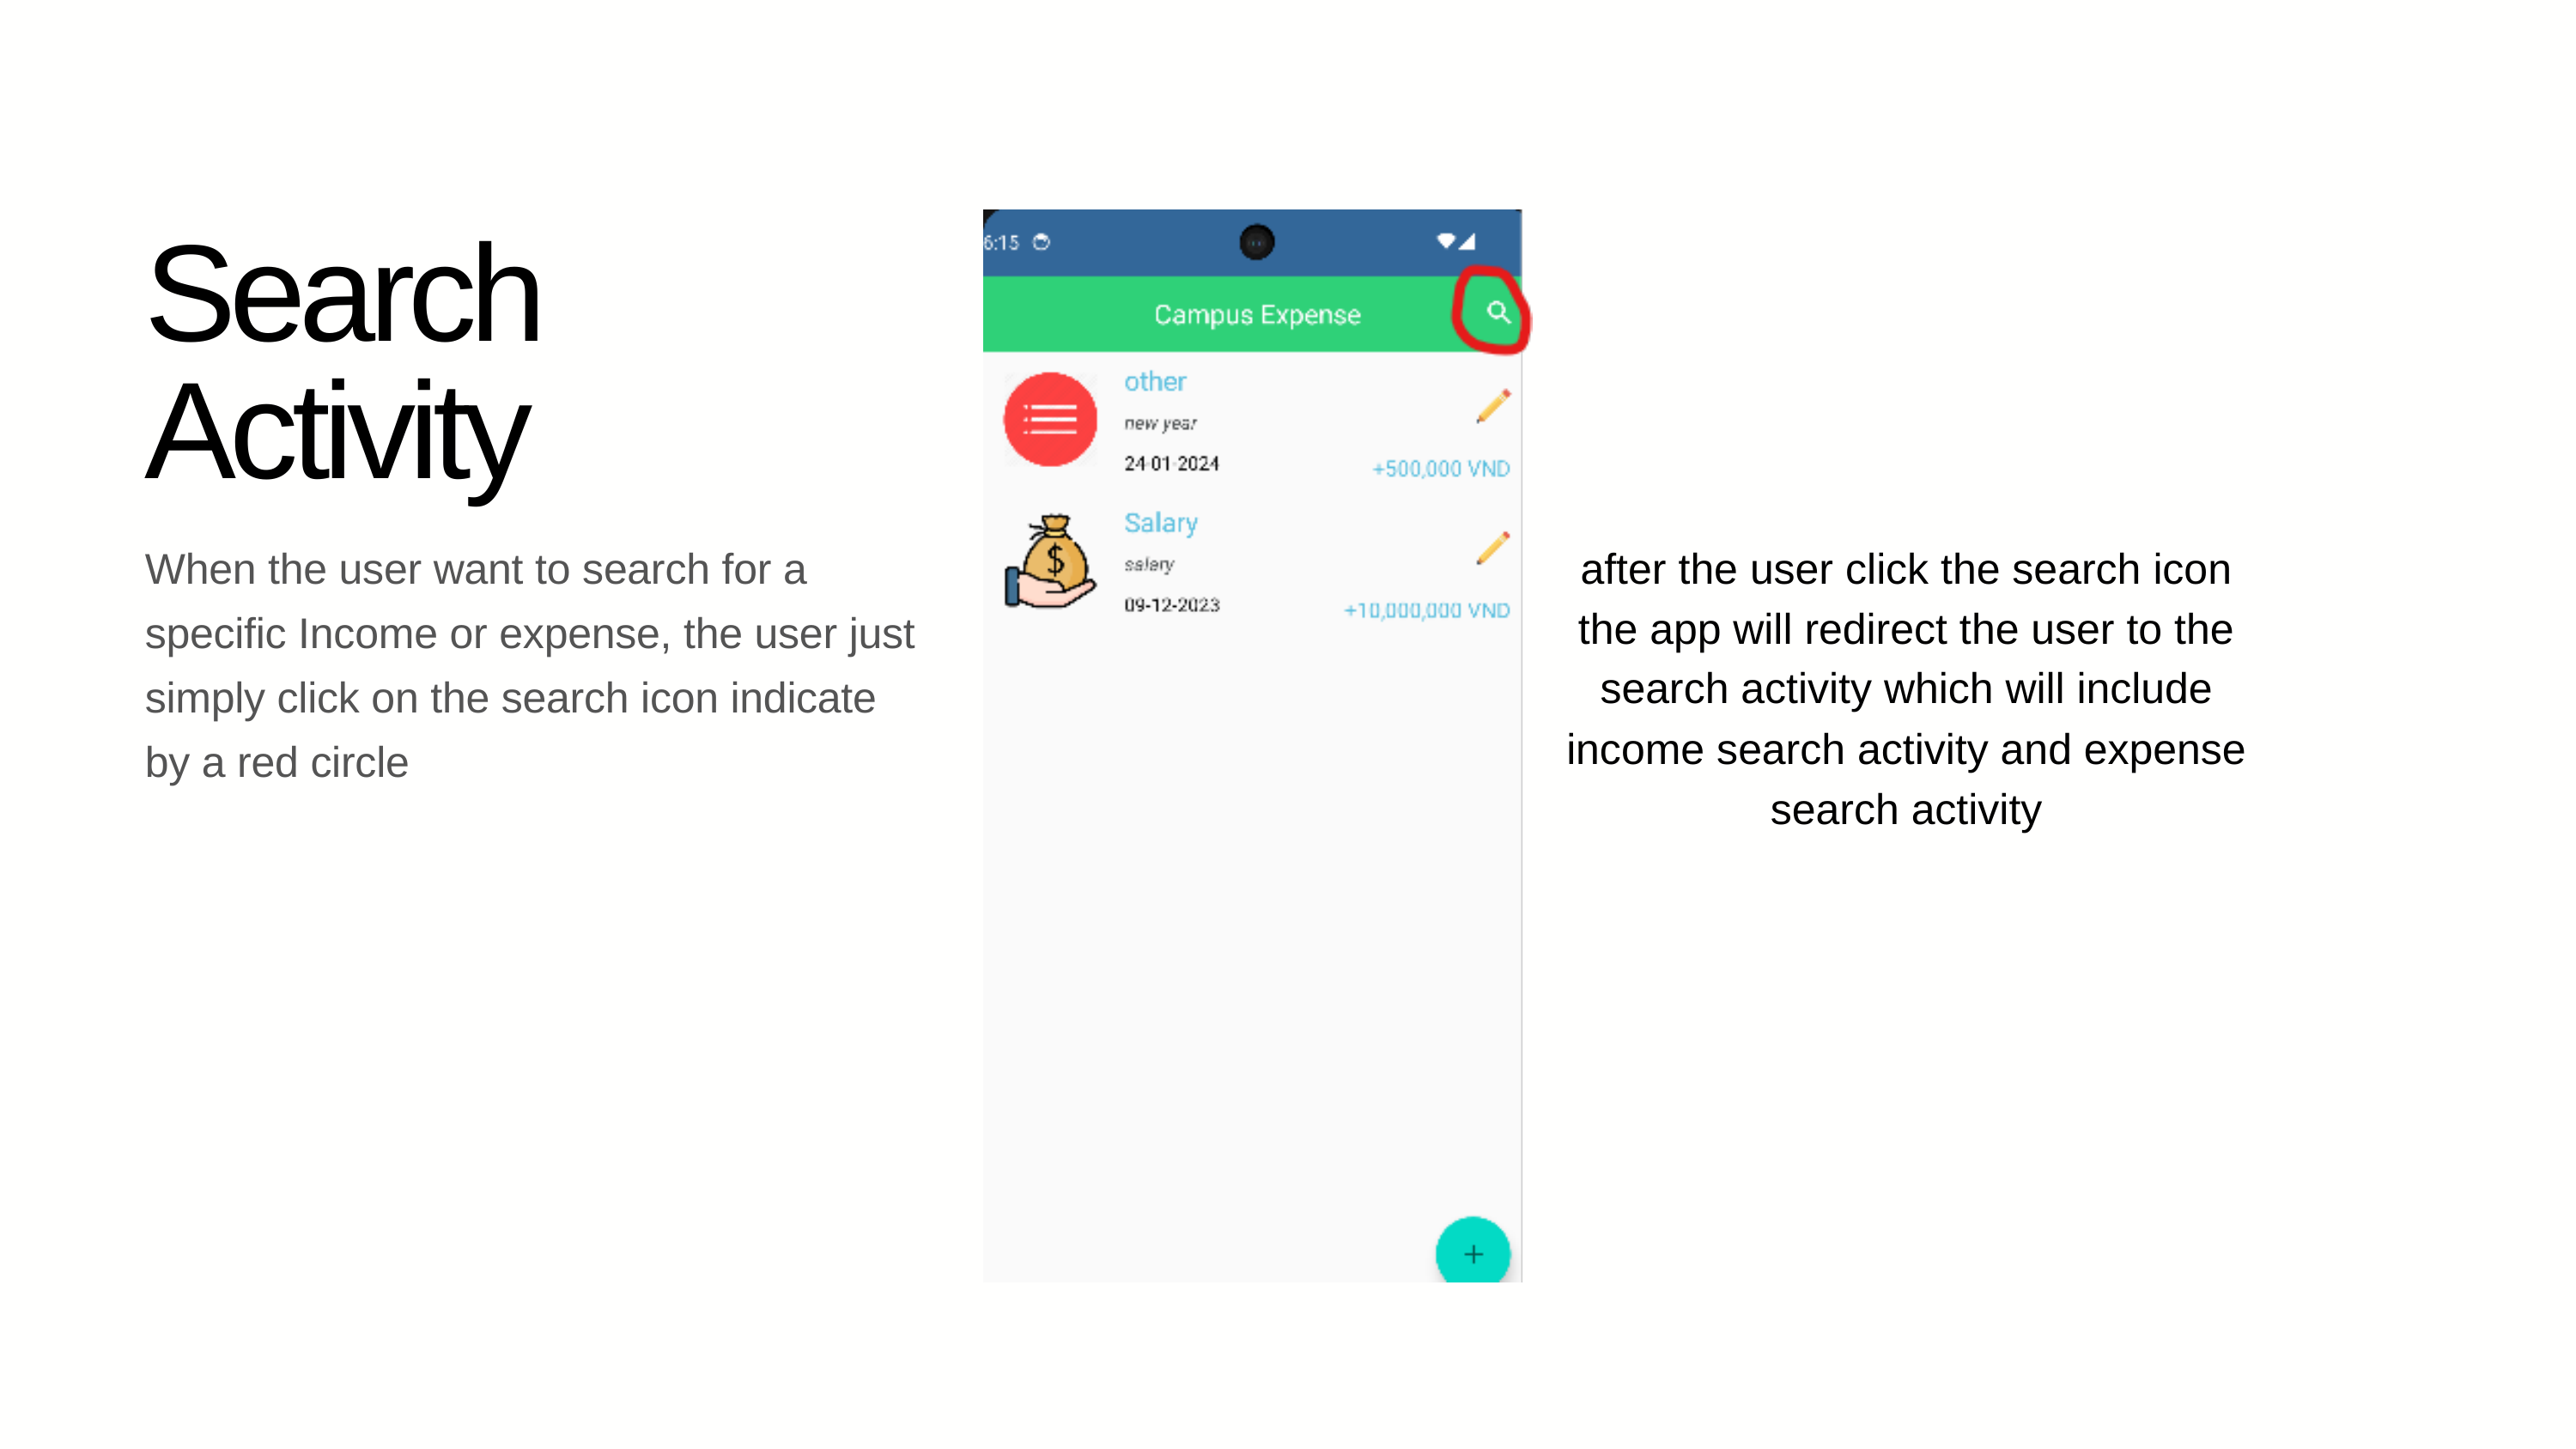

Search Activity

When the user want to search for a specific Income or expense, the user just simply click on the search icon indicate by a red circle

after the user click the search icon the app will redirect the user to the search activity which will include income search activity and expense search activity